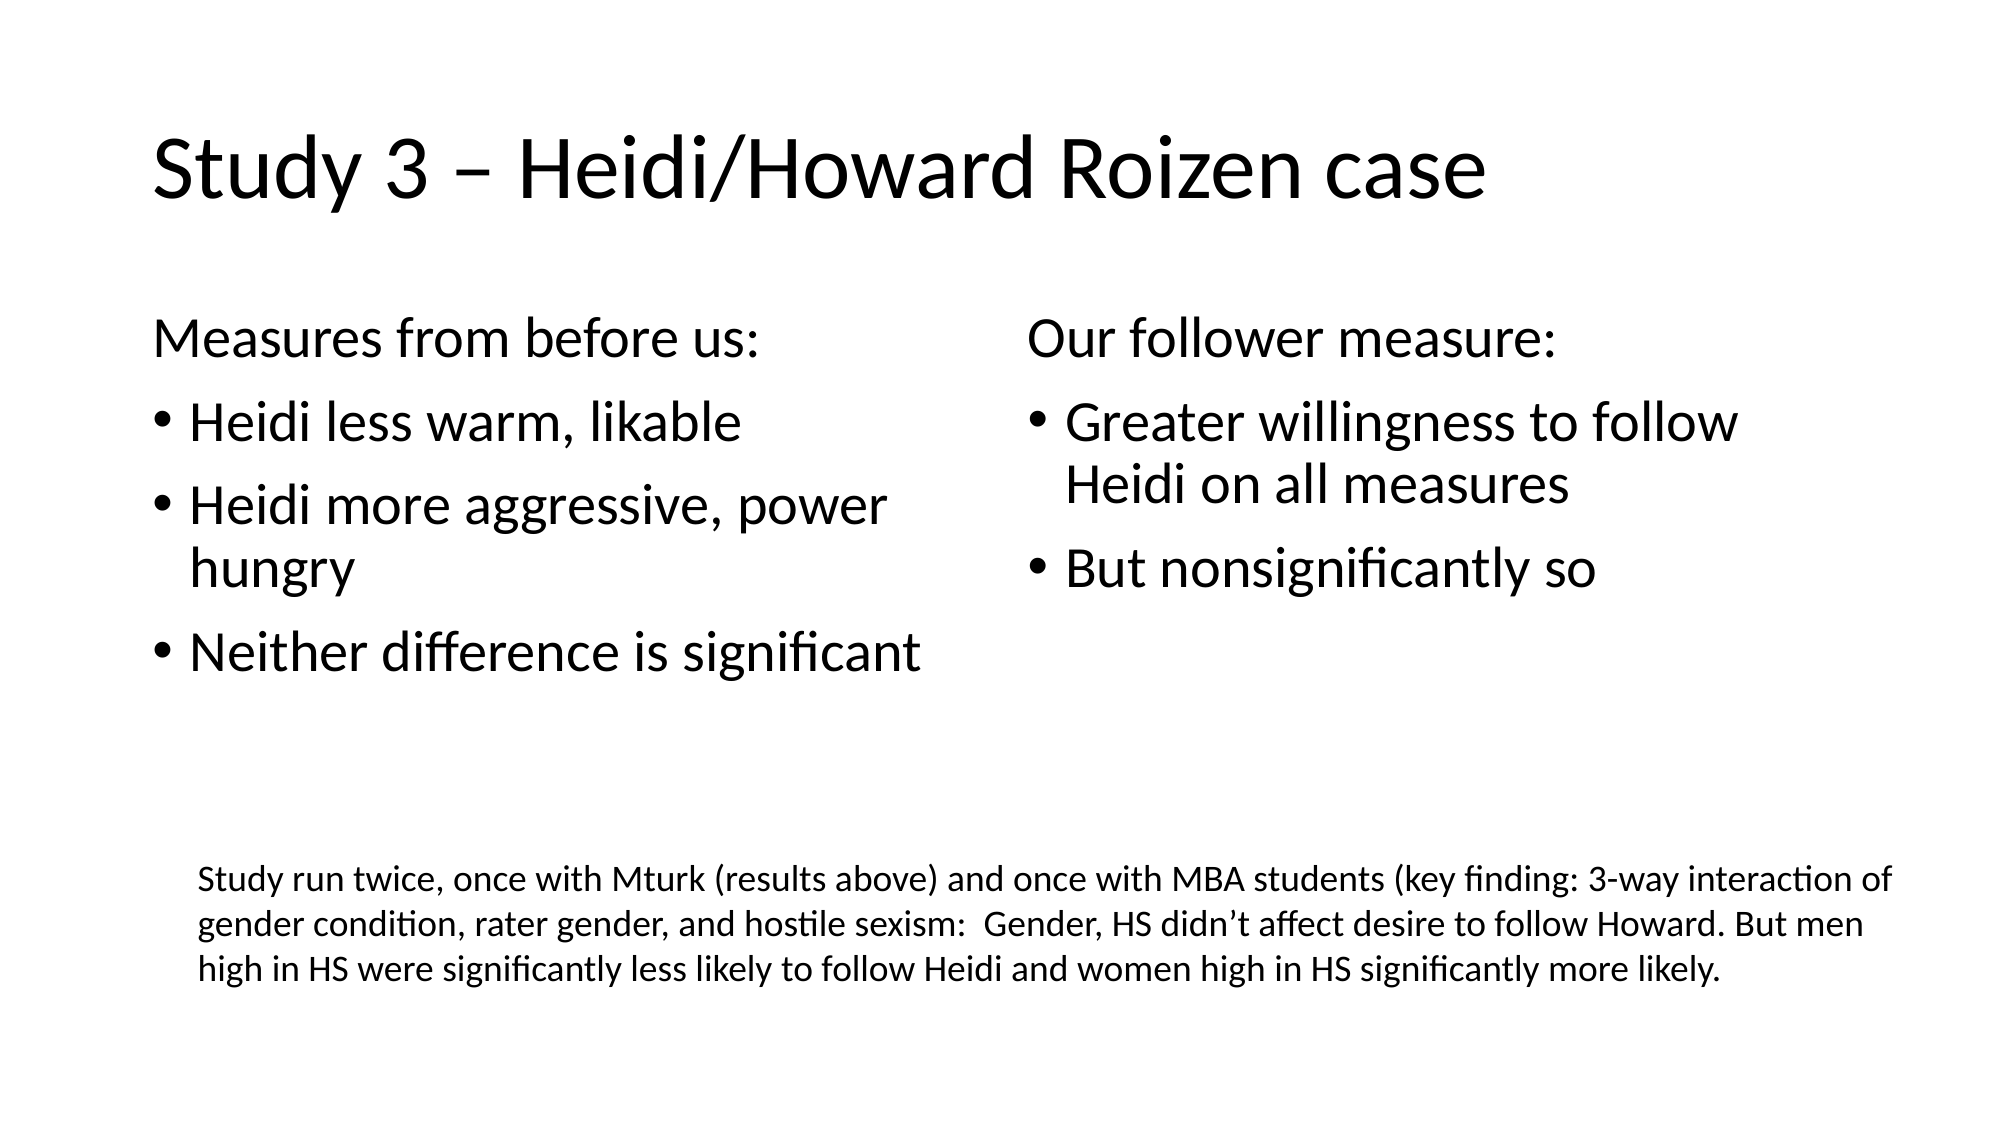

# Study 3 – Heidi/Howard Roizen case
Measures from before us:
Heidi less warm, likable
Heidi more aggressive, power hungry
Neither difference is significant
Our follower measure:
Greater willingness to follow Heidi on all measures
But nonsignificantly so

Study run twice, once with Mturk (results above) and once with MBA students (key finding: 3-way interaction of  gender condition, rater gender, and hostile sexism:  Gender, HS didn’t affect desire to follow Howard. But men high in HS were significantly less likely to follow Heidi and women high in HS significantly more likely.